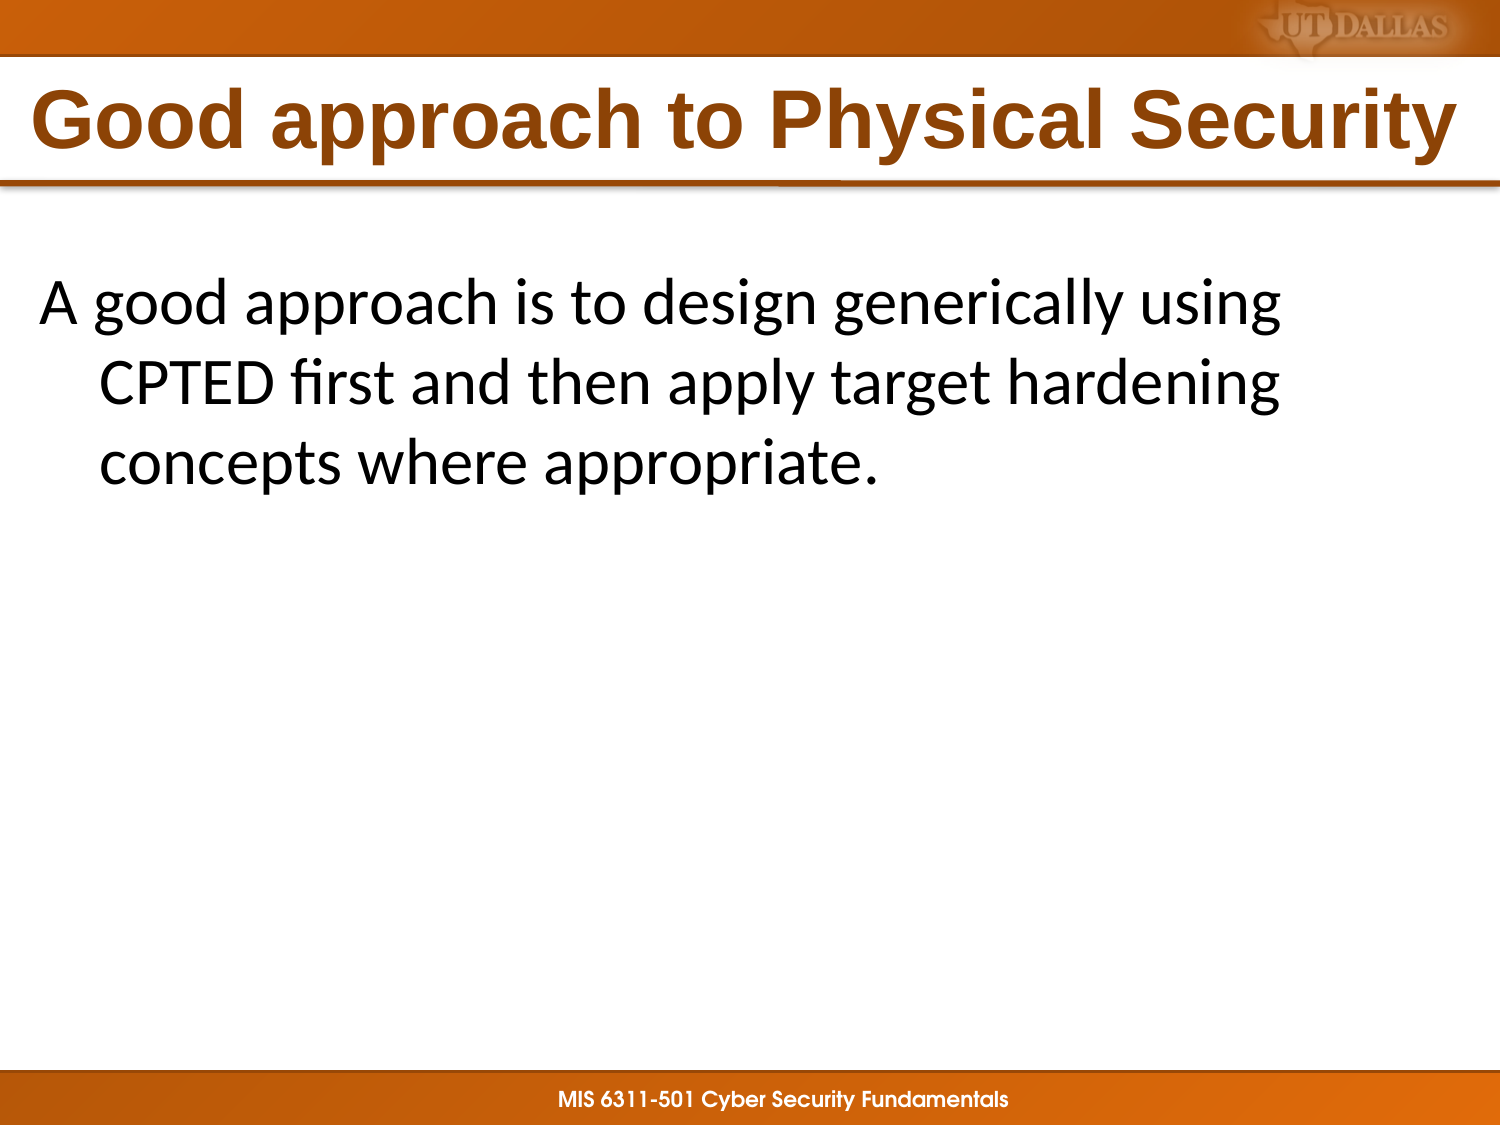

# Good approach to Physical Security
A good approach is to design generically using CPTED first and then apply target hardening concepts where appropriate.